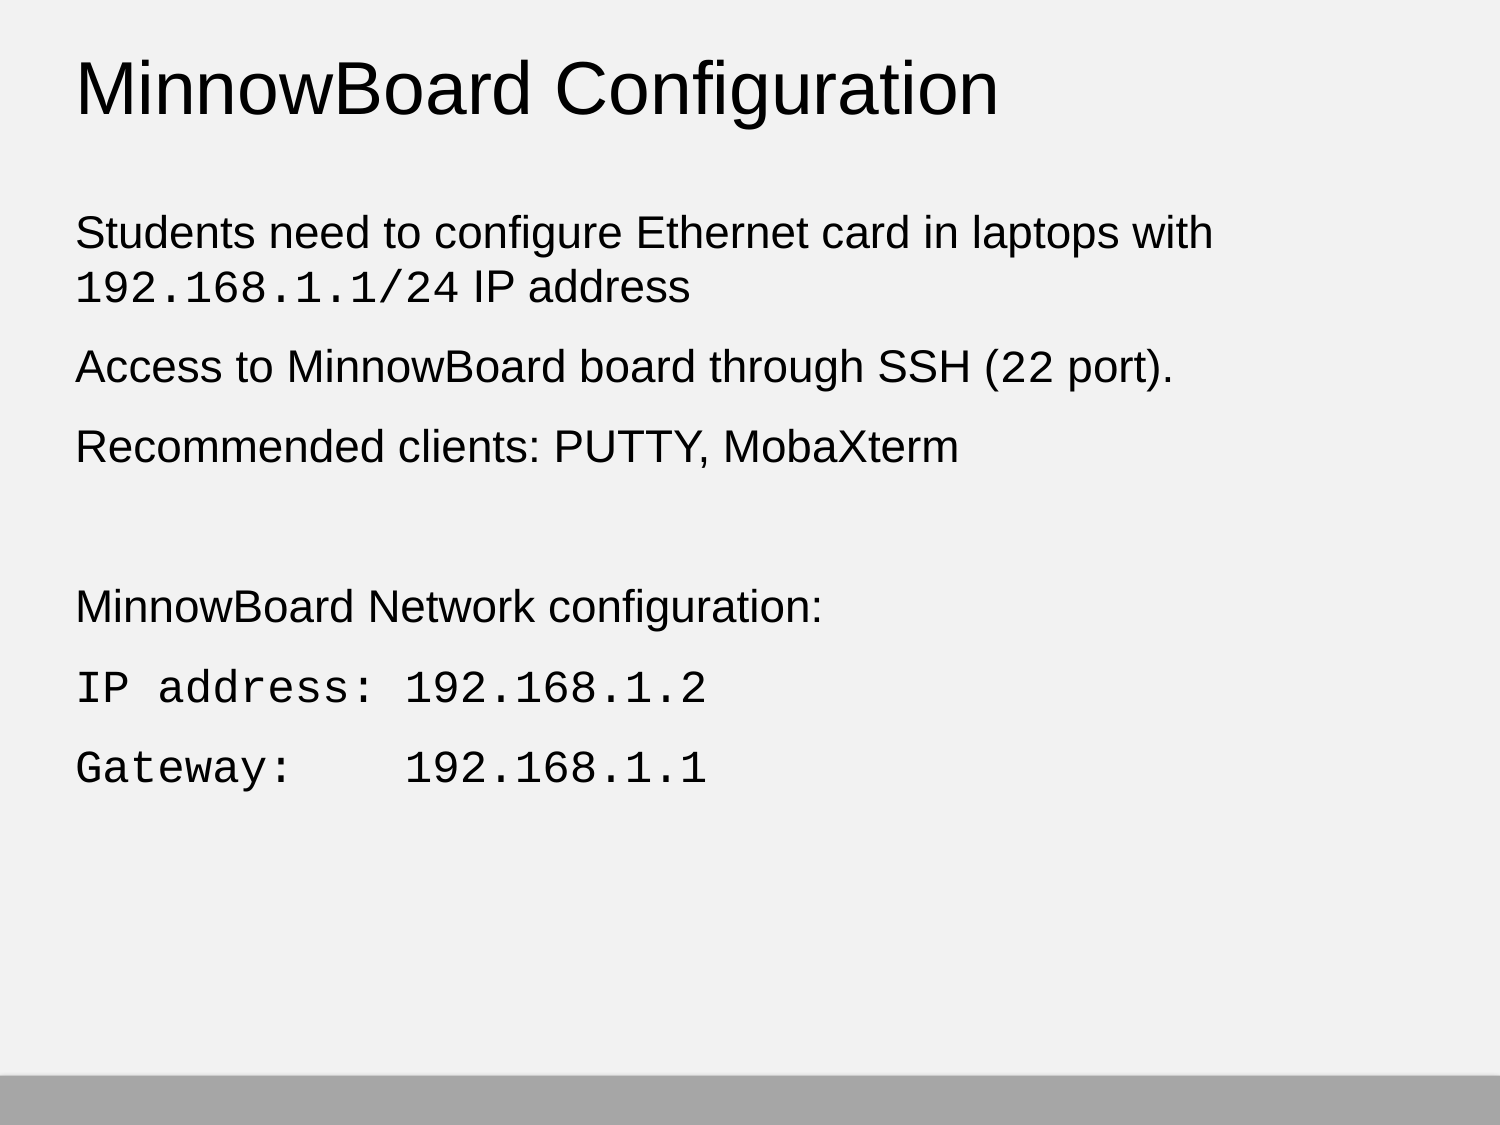

# MinnowBoard Configuration
Students need to configure Ethernet card in laptops with 192.168.1.1/24 IP address
Access to MinnowBoard board through SSH (22 port).
Recommended clients: PUTTY, MobaXterm

MinnowBoard Network configuration:
IP address: 192.168.1.2
Gateway:    192.168.1.1